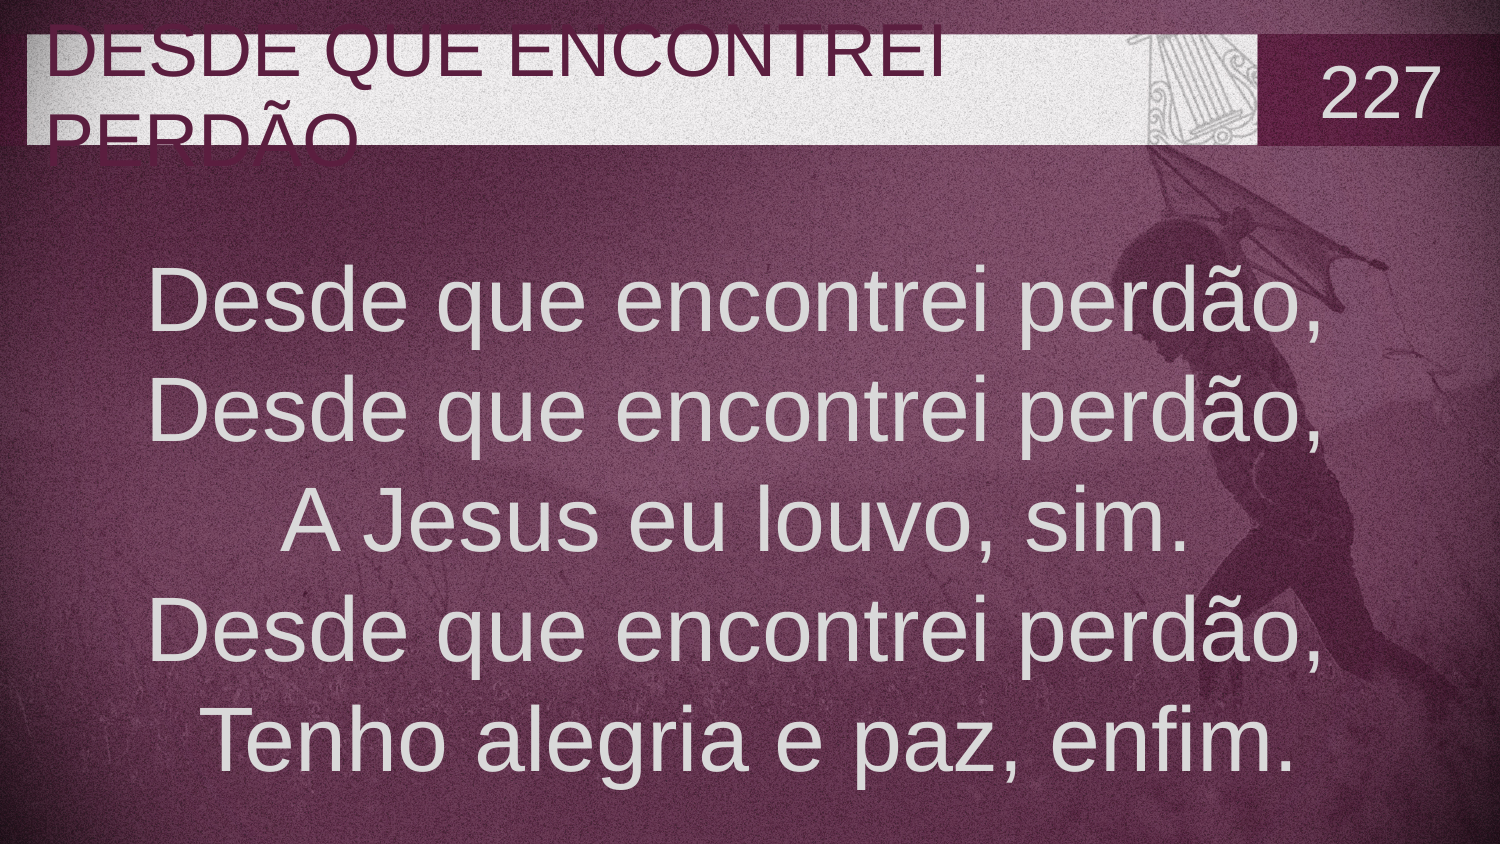

# DESDE QUE ENCONTREI PERDÃO
227
Desde que encontrei perdão,
Desde que encontrei perdão,
A Jesus eu louvo, sim.
Desde que encontrei perdão,
Tenho alegria e paz, enfim.